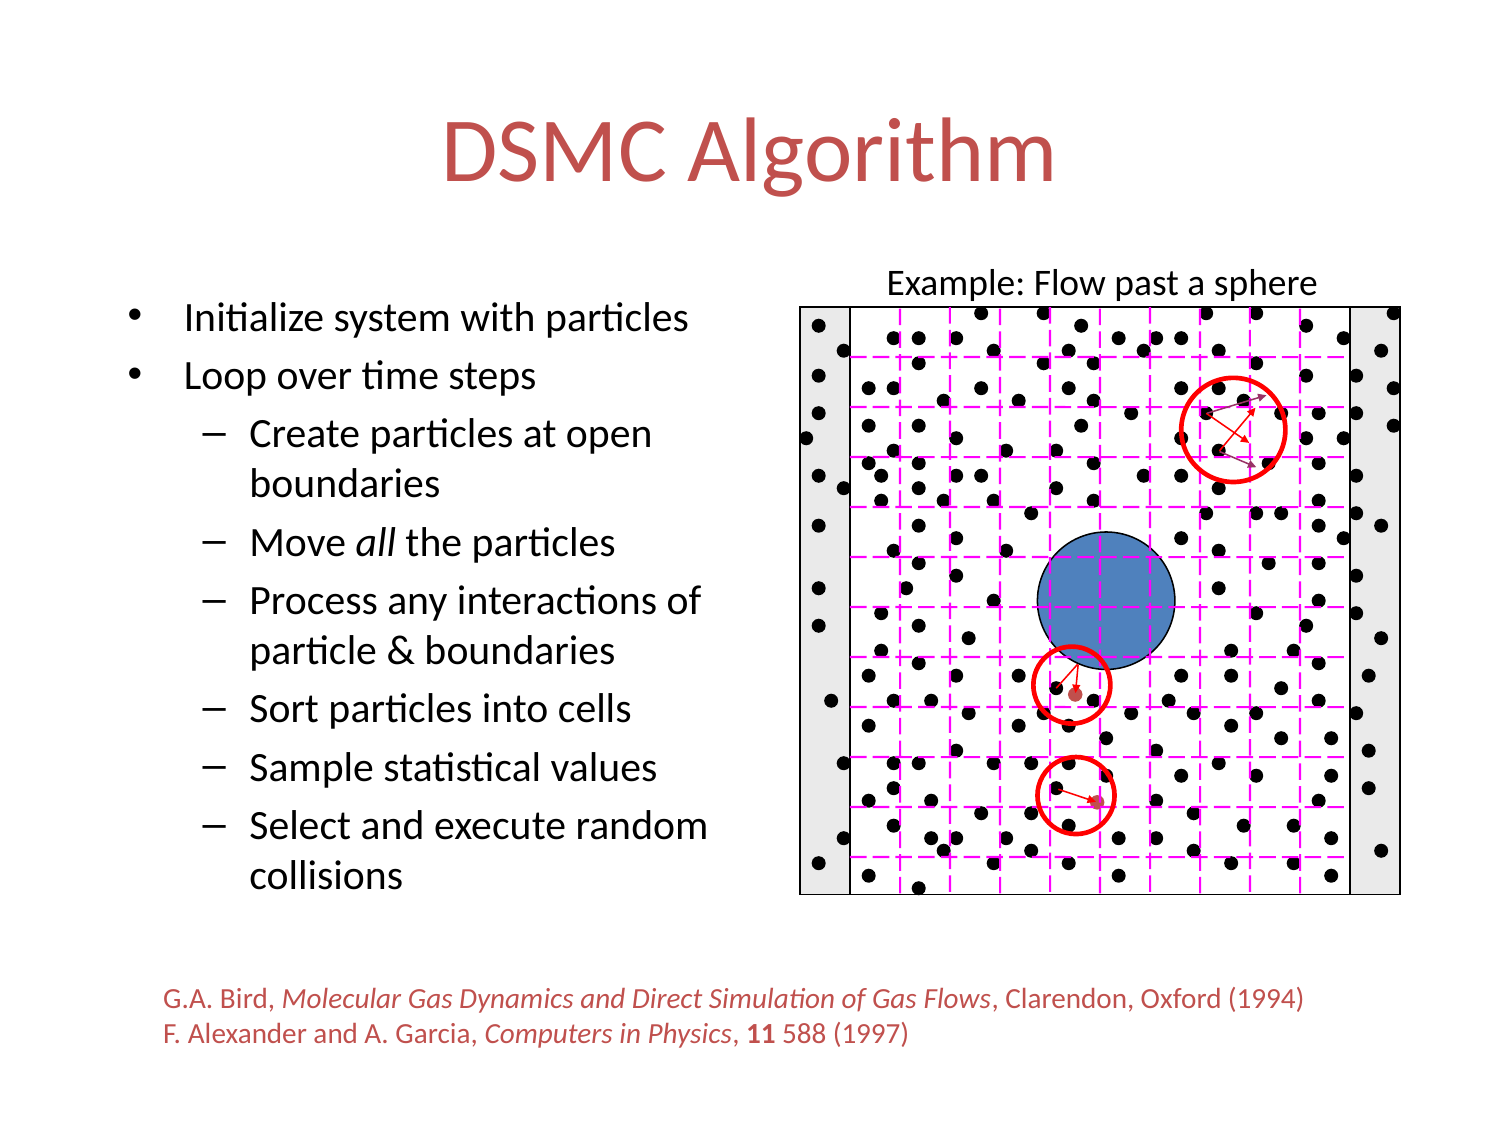

# DSMC Algorithm
Example: Flow past a sphere
Initialize system with particles
Loop over time steps
Create particles at open boundaries
Move all the particles
Process any interactions of particle & boundaries
Sort particles into cells
Sample statistical values
Select and execute random collisions

G.A. Bird, Molecular Gas Dynamics and Direct Simulation of Gas Flows, Clarendon, Oxford (1994)
F. Alexander and A. Garcia, Computers in Physics, 11 588 (1997)